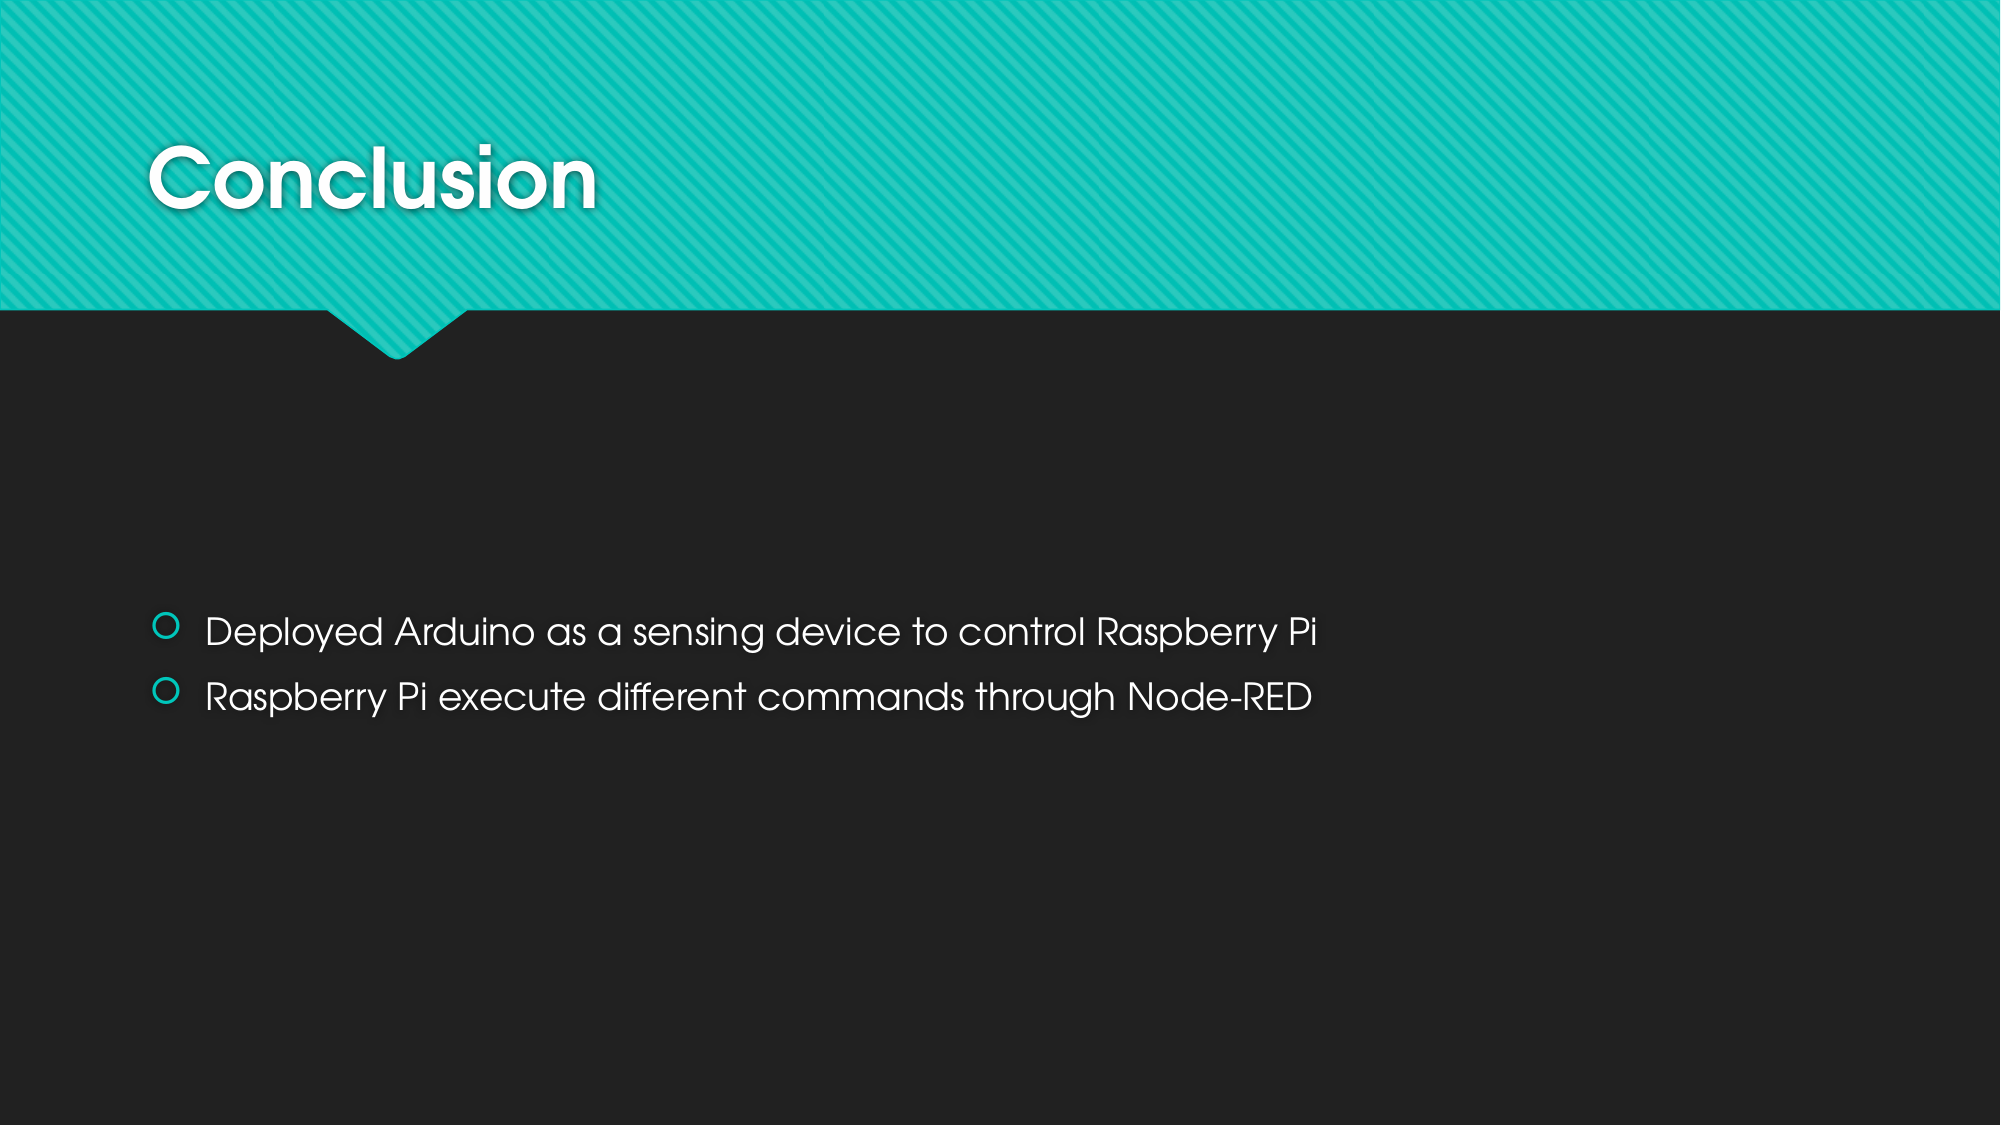

# Conclusion
Deployed Arduino as a sensing device to control Raspberry Pi
Raspberry Pi execute different commands through Node-RED